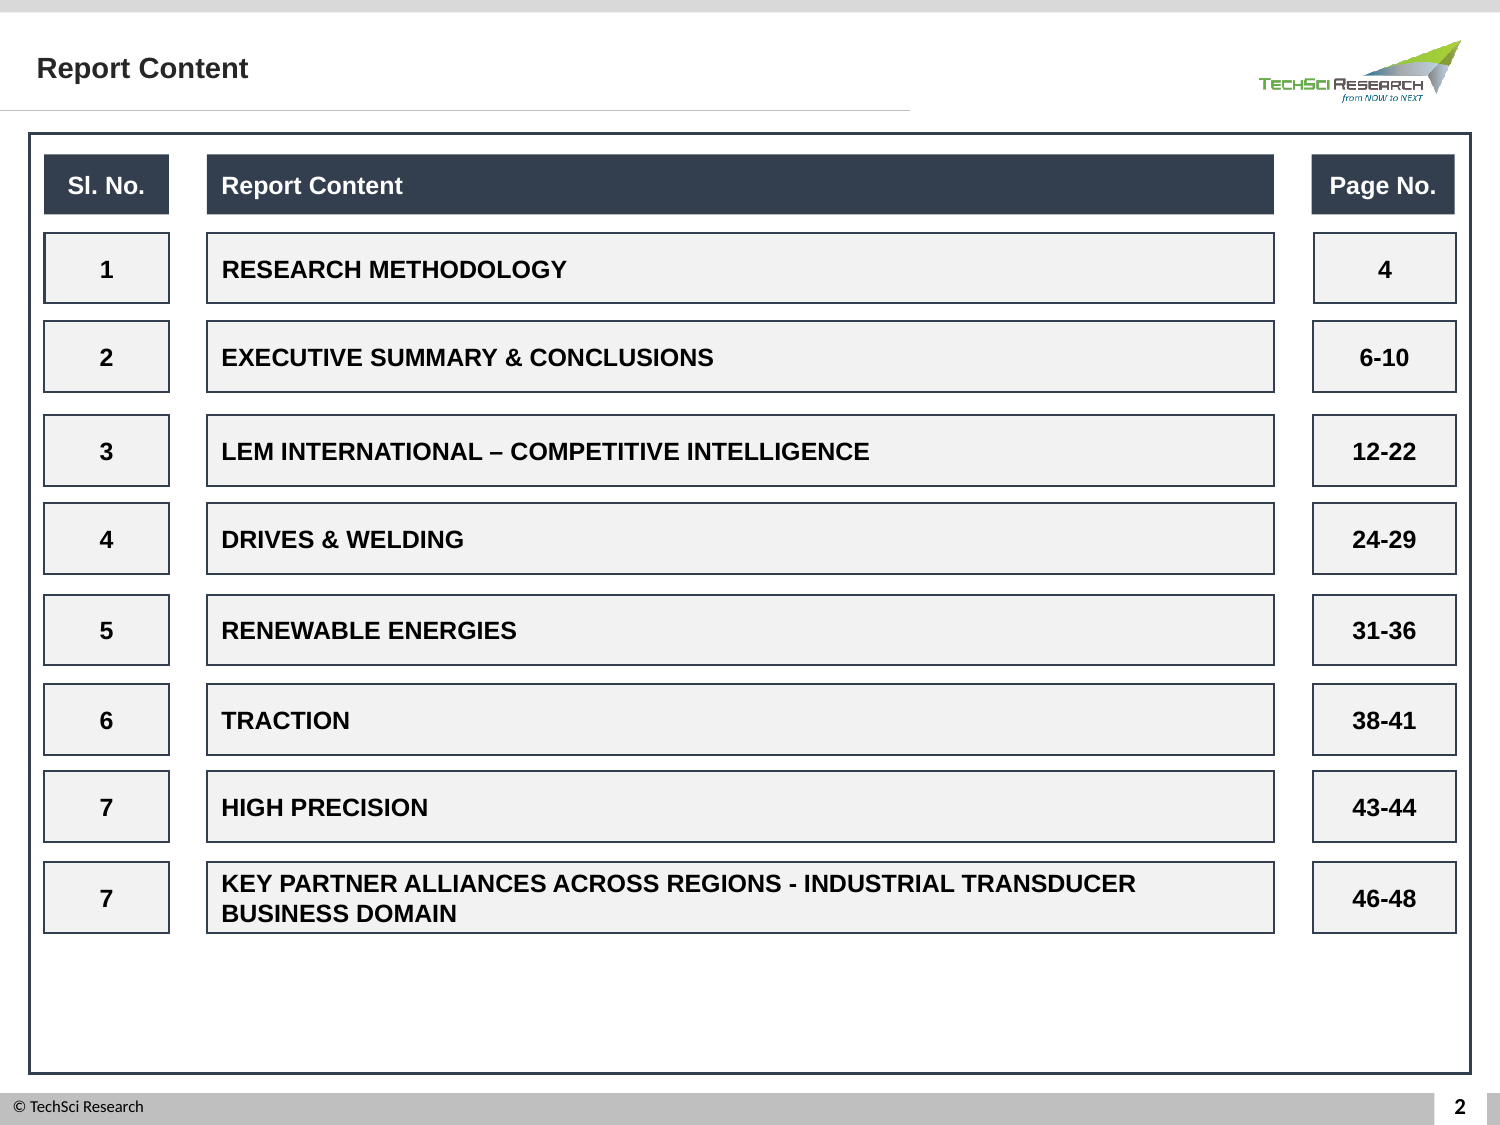

Report Content

Sl. No.
Report Content
Page No.
1
RESEARCH METHODOLOGY
4
2
EXECUTIVE SUMMARY & CONCLUSIONS
6-10
3
LEM INTERNATIONAL – COMPETITIVE INTELLIGENCE
12-22
4
DRIVES & WELDING
24-29
5
RENEWABLE ENERGIES
31-36
6
TRACTION
38-41
7
HIGH PRECISION
43-44
7
KEY PARTNER ALLIANCES ACROSS REGIONS - INDUSTRIAL TRANSDUCER BUSINESS DOMAIN
46-48